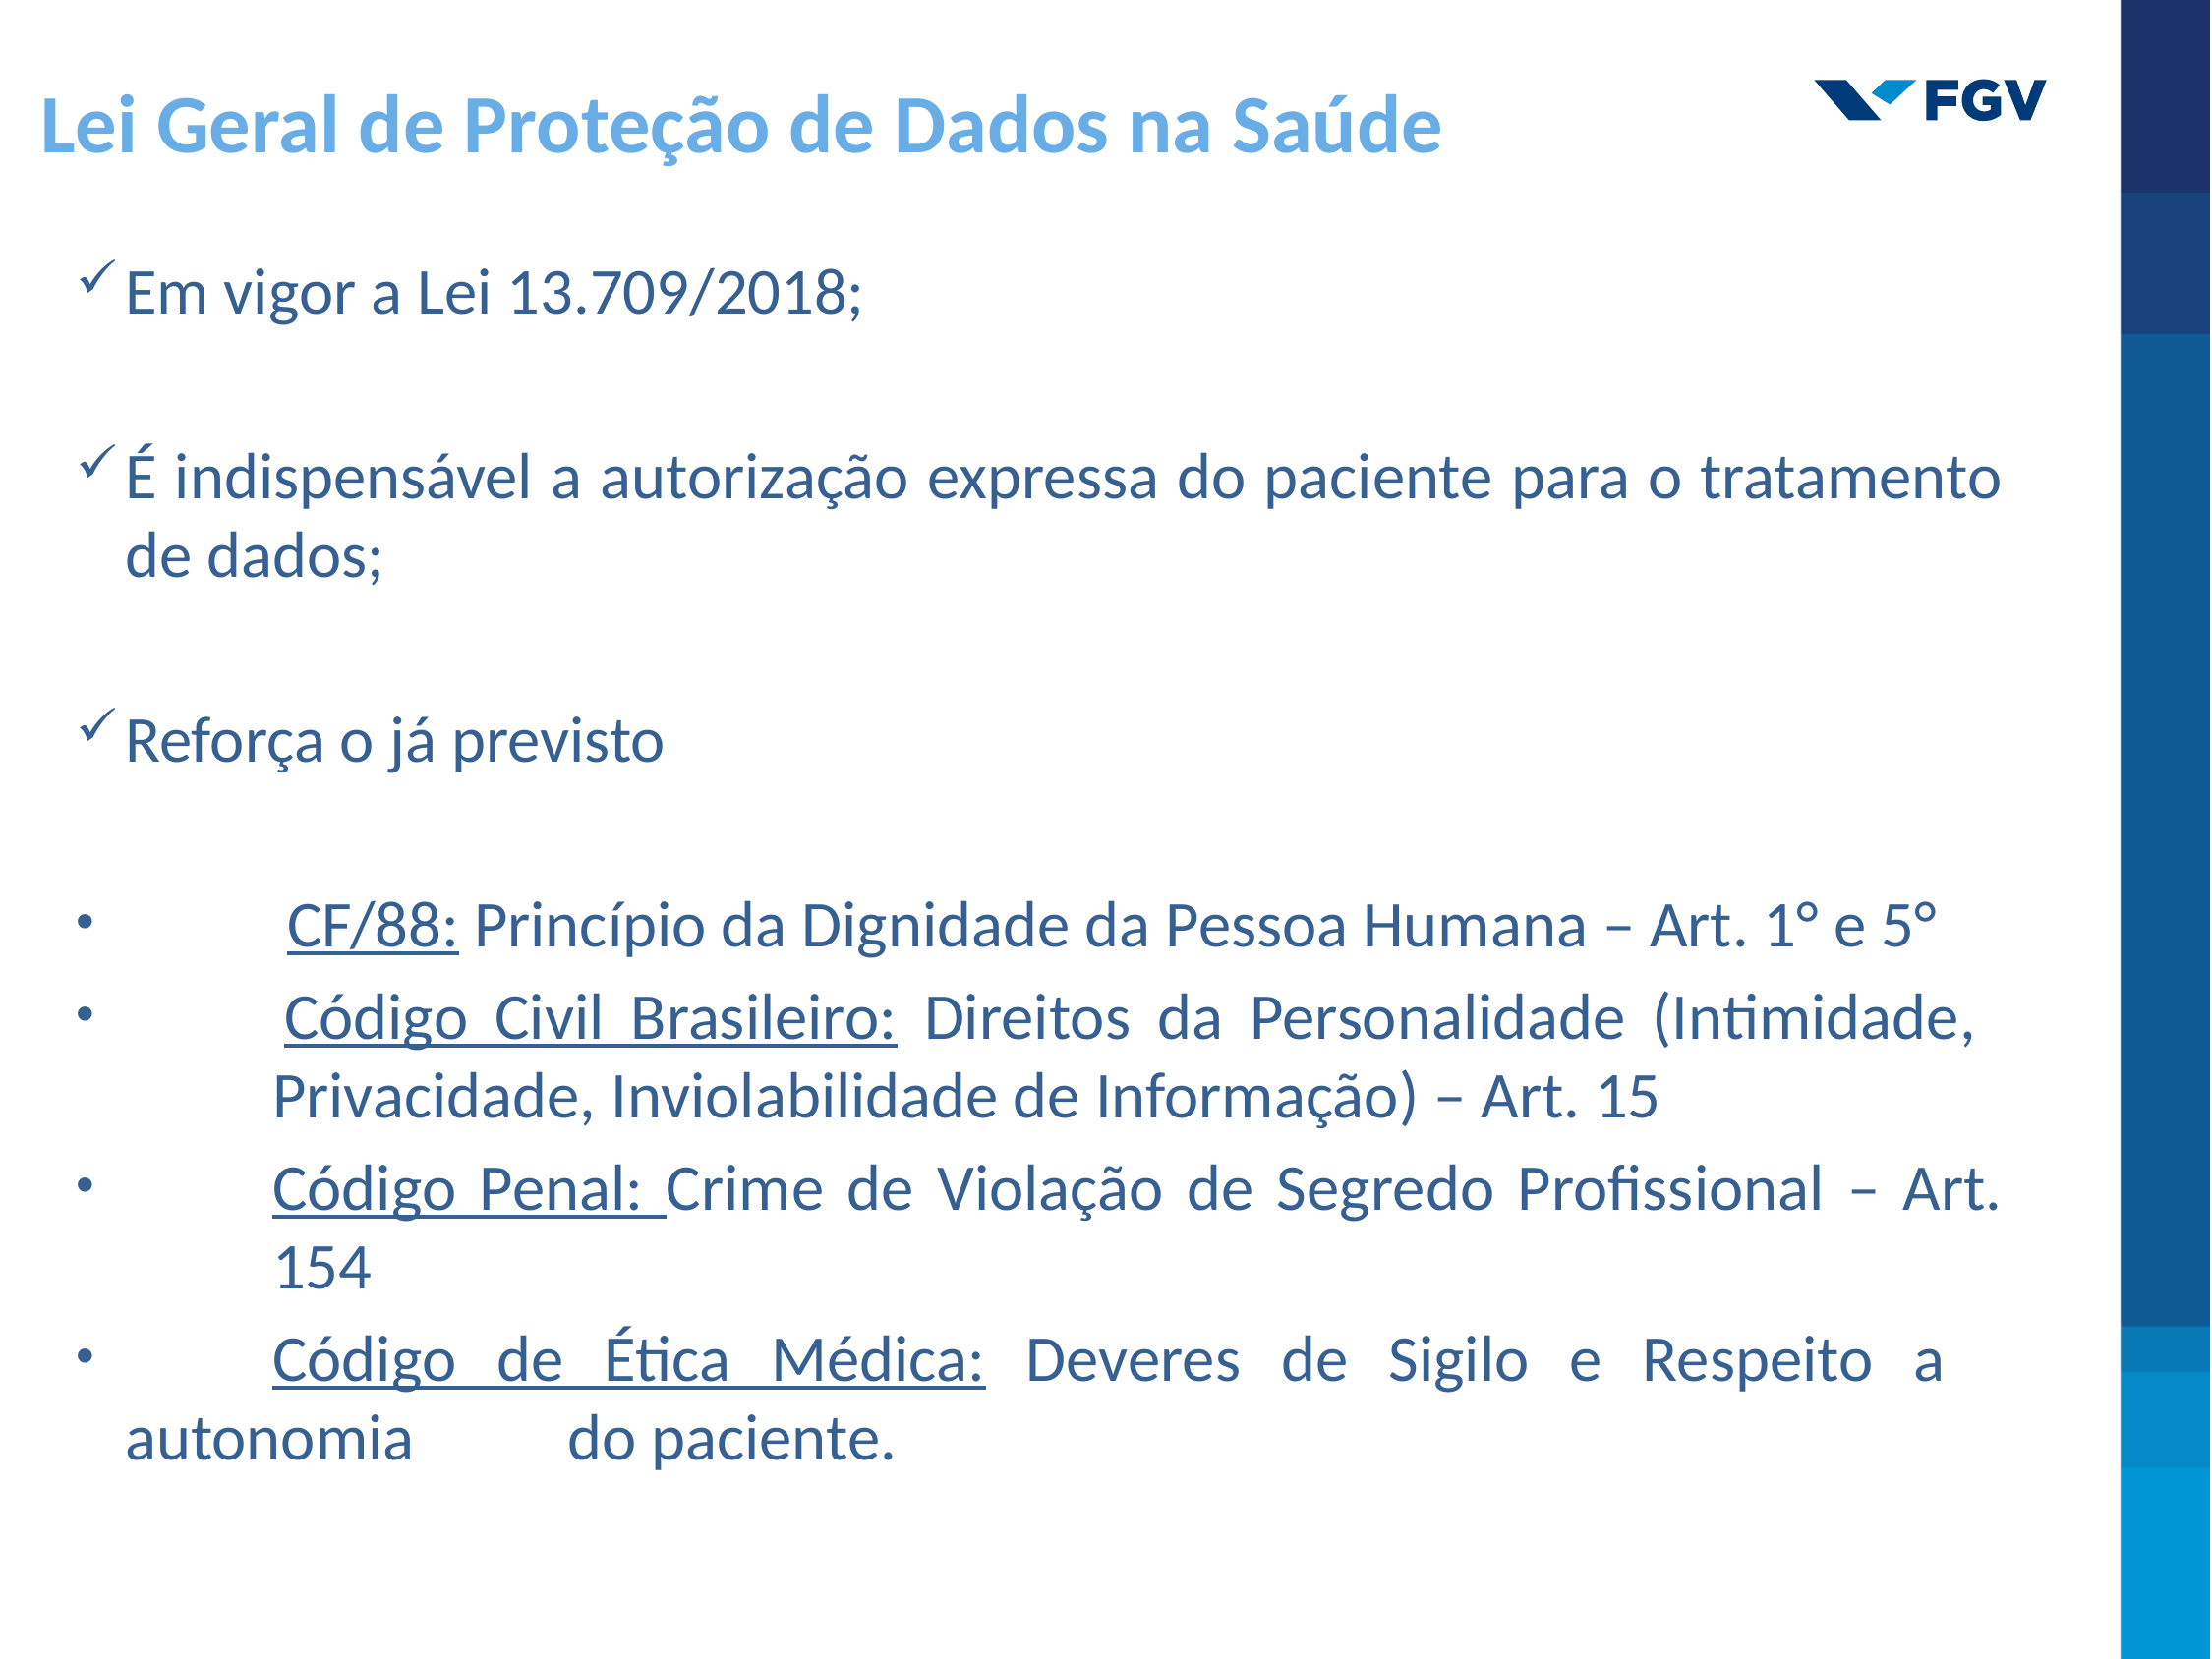

Lei Geral de Proteção de Dados na Saúde
Em vigor a Lei 13.709/2018;

É indispensável a autorização expressa do paciente para o tratamento de dados;

Reforça o já previsto

	 CF/88: Princípio da Dignidade da Pessoa Humana – Art. 1° e 5°
 	Código Civil Brasileiro: Direitos da Personalidade (Intimidade,  	Privacidade, Inviolabilidade de Informação) – Art. 15
	Código Penal: Crime de Violação de Segredo Profissional – Art. 	154
	Código de Ética Médica: Deveres de Sigilo e Respeito a 	autonomia     	do paciente.